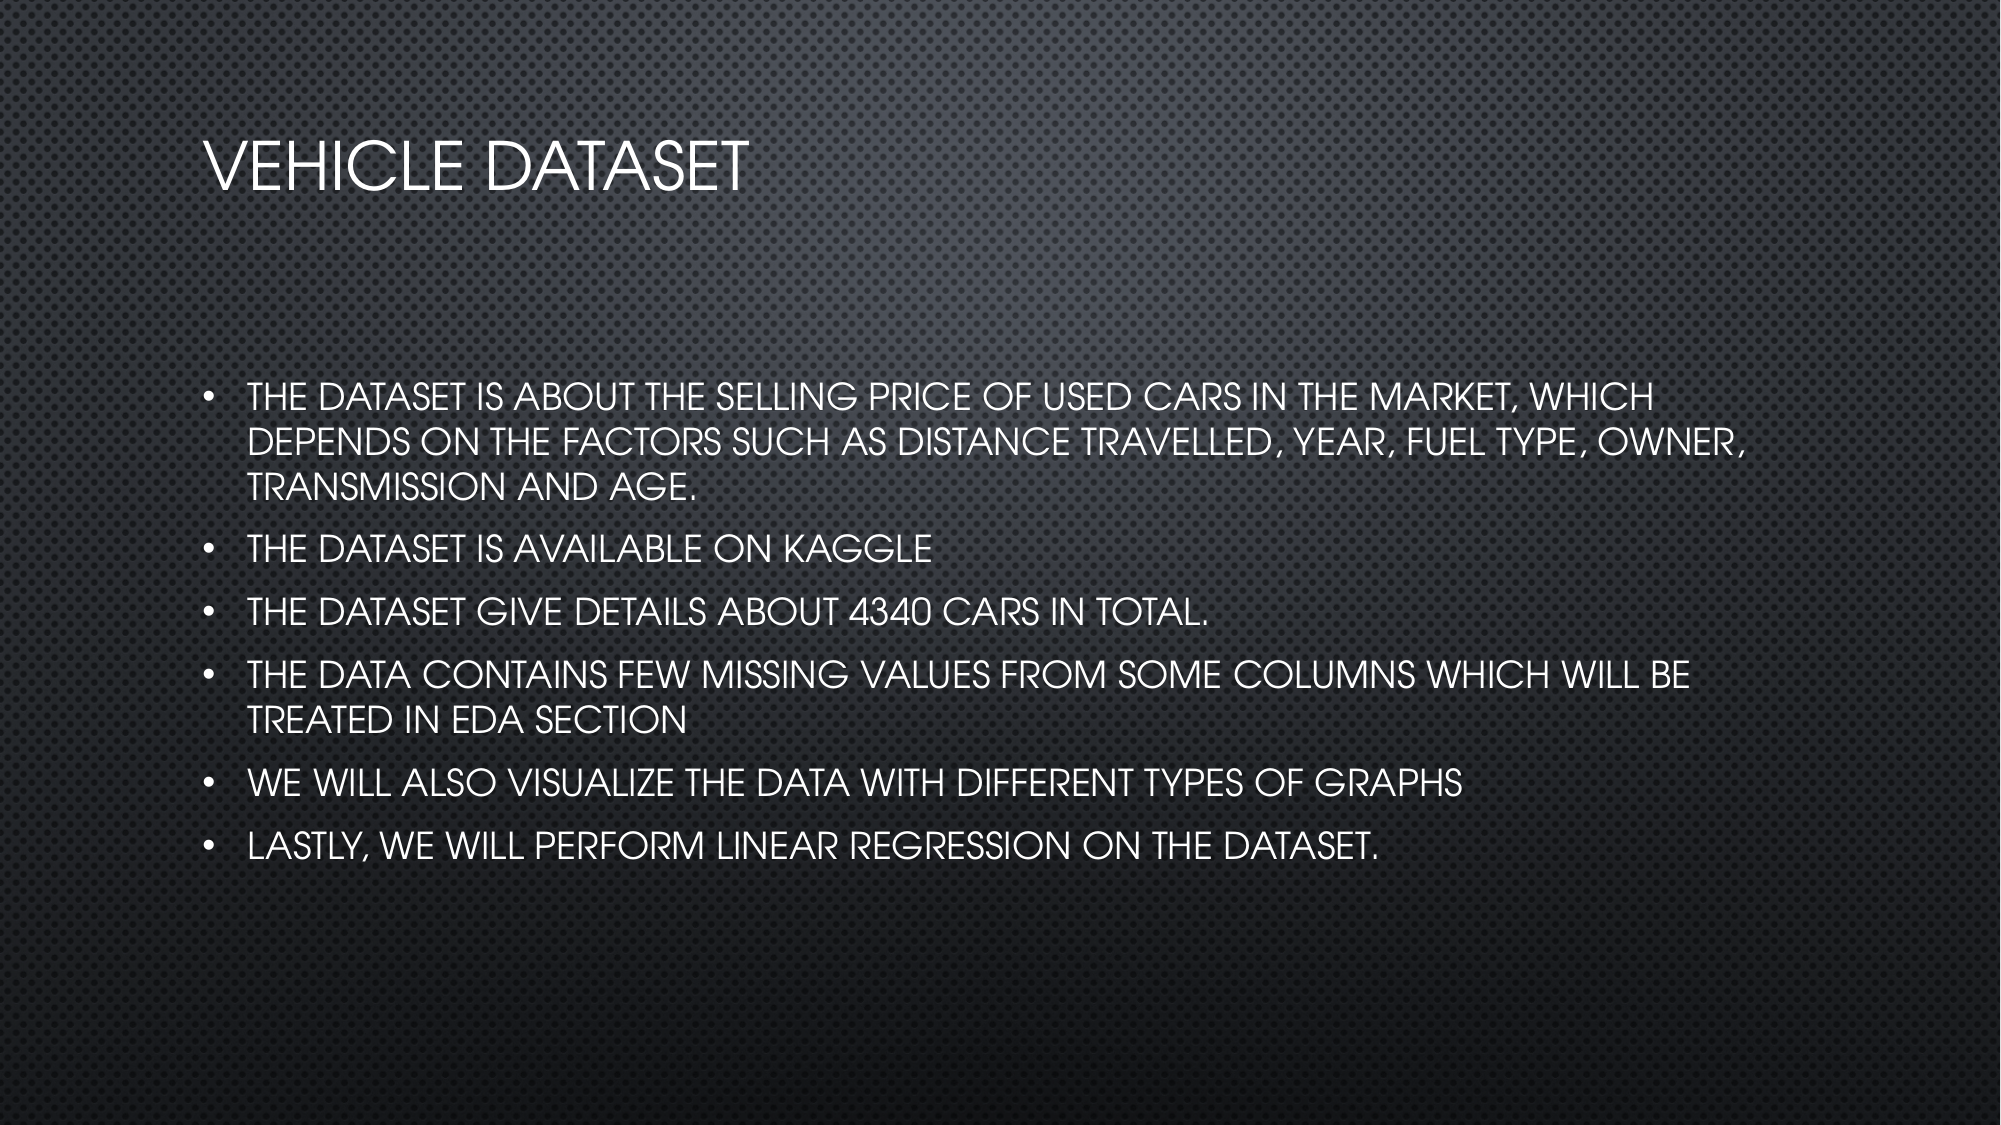

# Vehicle dataset
The dataset is about the selling price of used cars in the market, which depends on the factors such as distance travelled, year, fuel type, owner, transmission and age.
The dataset is available on Kaggle
The dataset give details about 4340 cars in total.
The data contains few missing values from some columns which will be treated in eda section
We will also visualize the data with different types of graphs
Lastly, we will perform linear regression on the dataset.